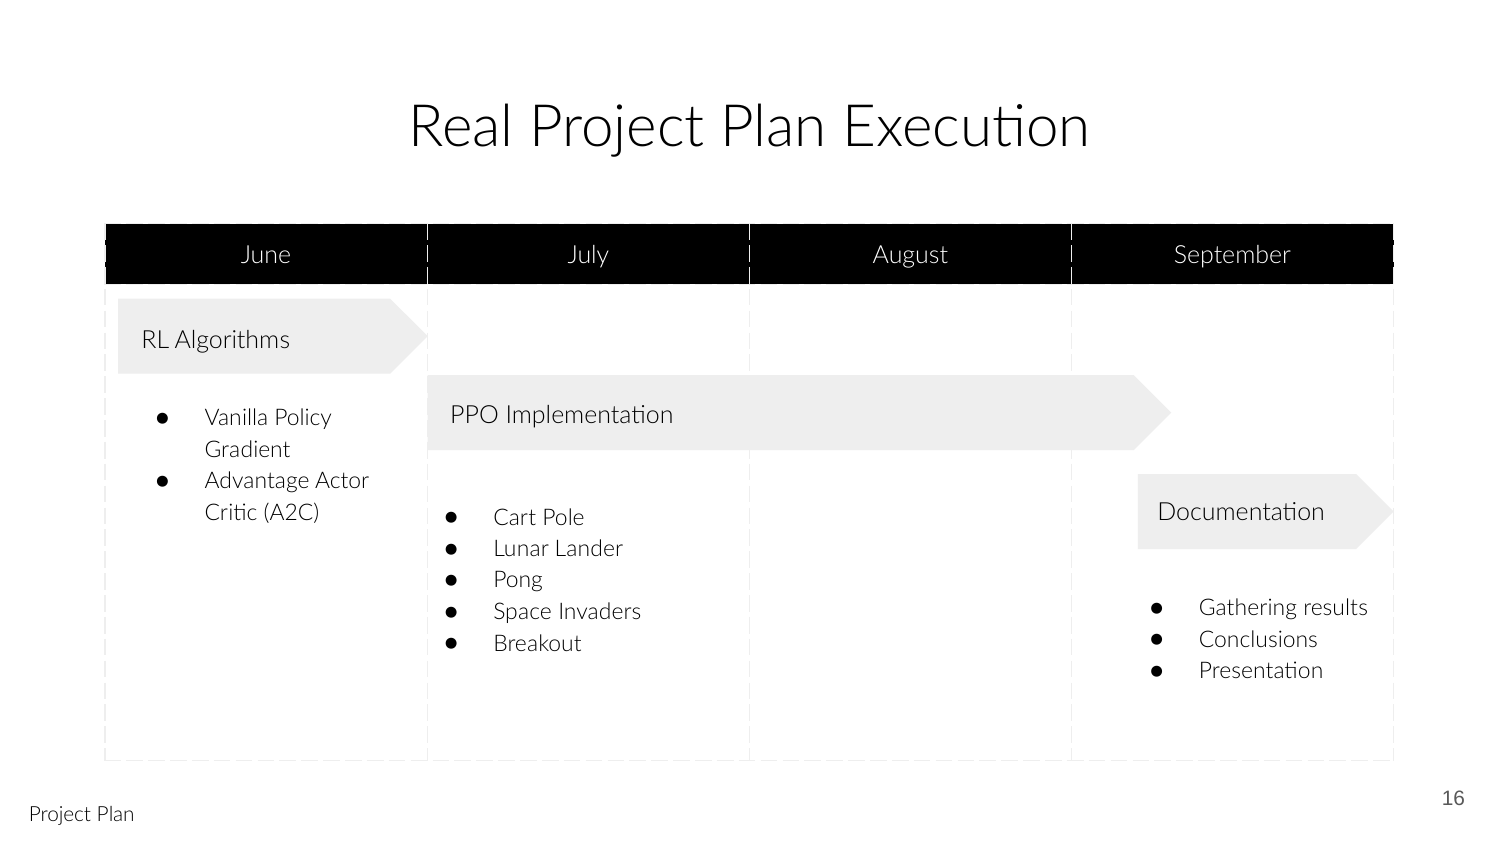

# Real Project Plan Execution
| June | July | August | September |
| --- | --- | --- | --- |
|  |  |  |  |

RL Algorithms
PPO Implementation

Vanilla Policy Gradient
Advantage Actor Critic (A2C)
Documentation

Cart Pole
Lunar Lander
Pong
Space Invaders
Breakout
Gathering results
Conclusions
Presentation
16
Project Plan